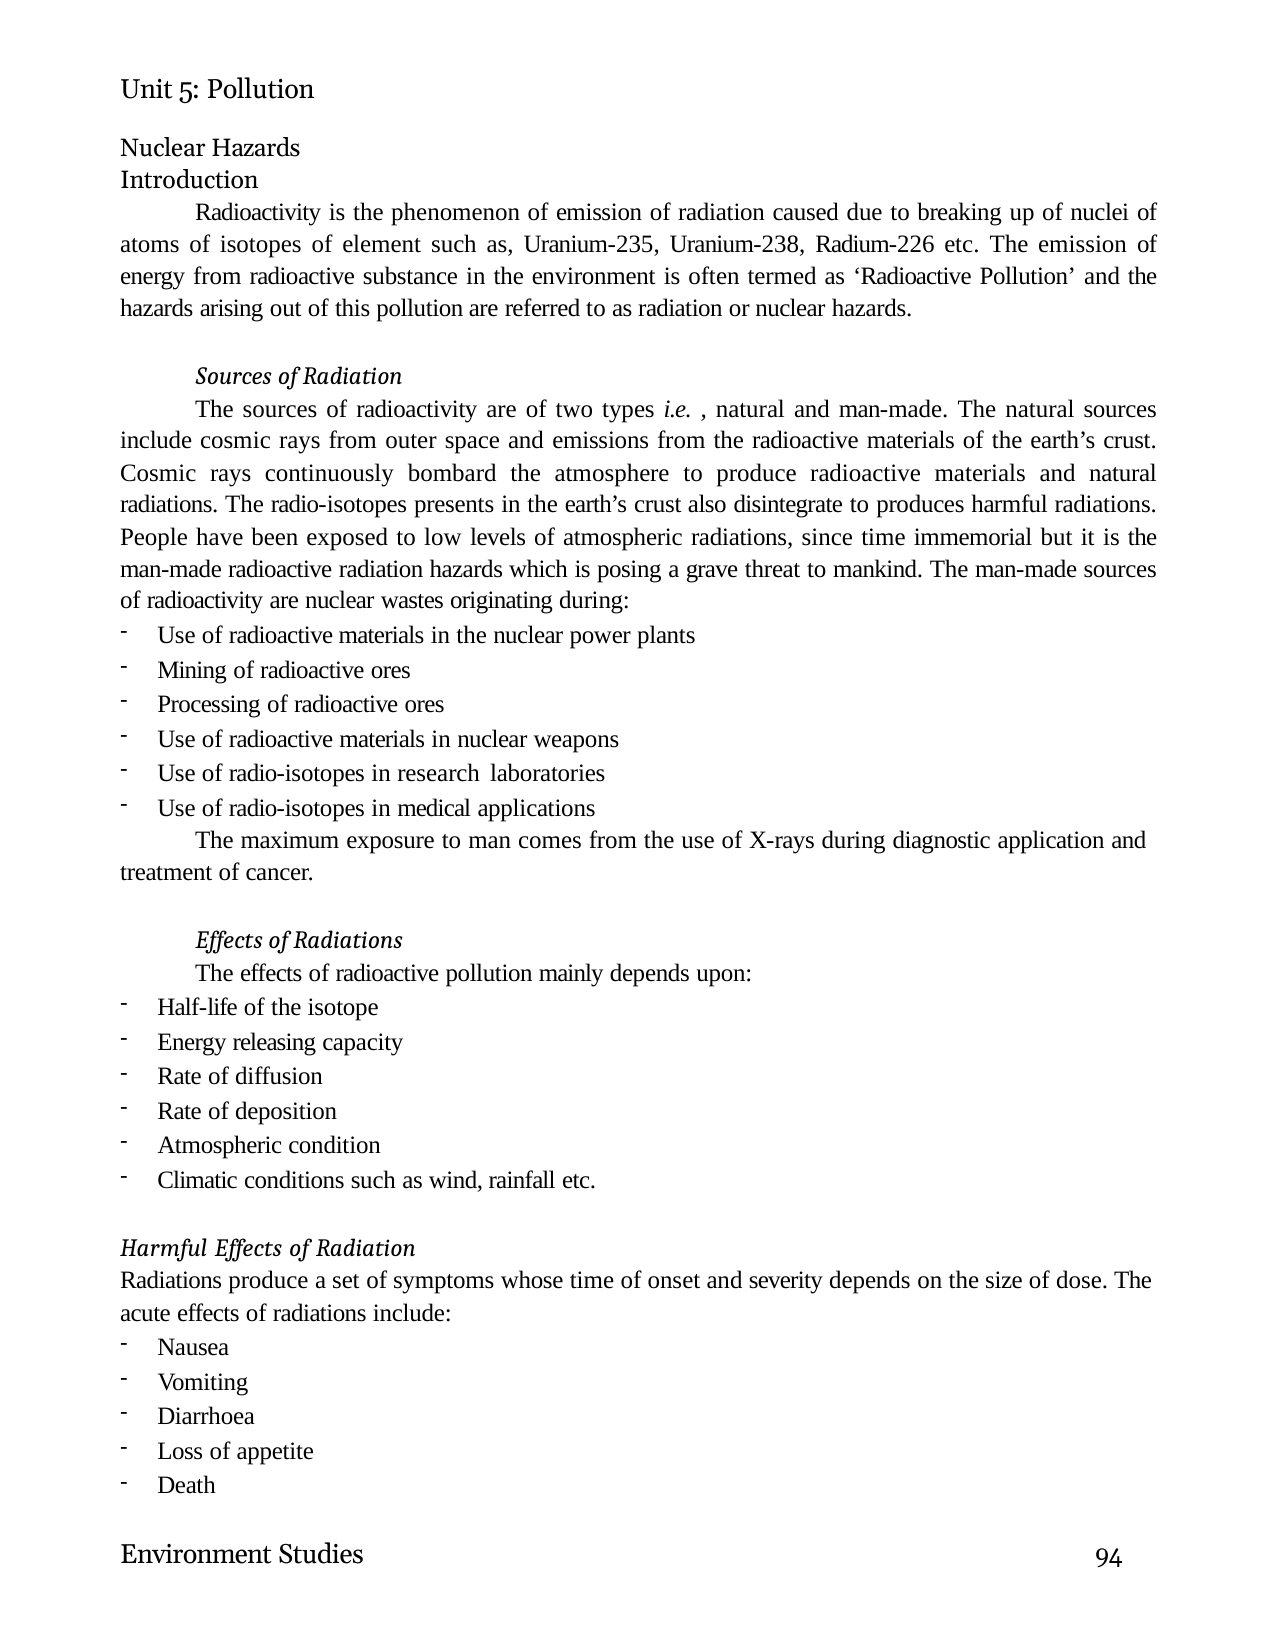

Unit 5: Pollution
Nuclear Hazards Introduction
Radioactivity is the phenomenon of emission of radiation caused due to breaking up of nuclei of atoms of isotopes of element such as, Uranium-235, Uranium-238, Radium-226 etc. The emission of energy from radioactive substance in the environment is often termed as ‘Radioactive Pollution’ and the hazards arising out of this pollution are referred to as radiation or nuclear hazards.

Sources of Radiation
The sources of radioactivity are of two types i.e. , natural and man-made. The natural sources include cosmic rays from outer space and emissions from the radioactive materials of the earth’s crust. Cosmic rays continuously bombard the atmosphere to produce radioactive materials and natural radiations. The radio-isotopes presents in the earth’s crust also disintegrate to produces harmful radiations. People have been exposed to low levels of atmospheric radiations, since time immemorial but it is the man-made radioactive radiation hazards which is posing a grave threat to mankind. The man-made sources of radioactivity are nuclear wastes originating during:
Use of radioactive materials in the nuclear power plants
Mining of radioactive ores
Processing of radioactive ores
Use of radioactive materials in nuclear weapons
Use of radio-isotopes in research laboratories
Use of radio-isotopes in medical applications
The maximum exposure to man comes from the use of X-rays during diagnostic application and treatment of cancer.

Effects of Radiations
The effects of radioactive pollution mainly depends upon:
Half-life of the isotope
Energy releasing capacity
Rate of diffusion
Rate of deposition
Atmospheric condition
Climatic conditions such as wind, rainfall etc.

Harmful Effects of Radiation
Radiations produce a set of symptoms whose time of onset and severity depends on the size of dose. The acute effects of radiations include:
Nausea
Vomiting
Diarrhoea
Loss of appetite
Death
Environment Studies
94